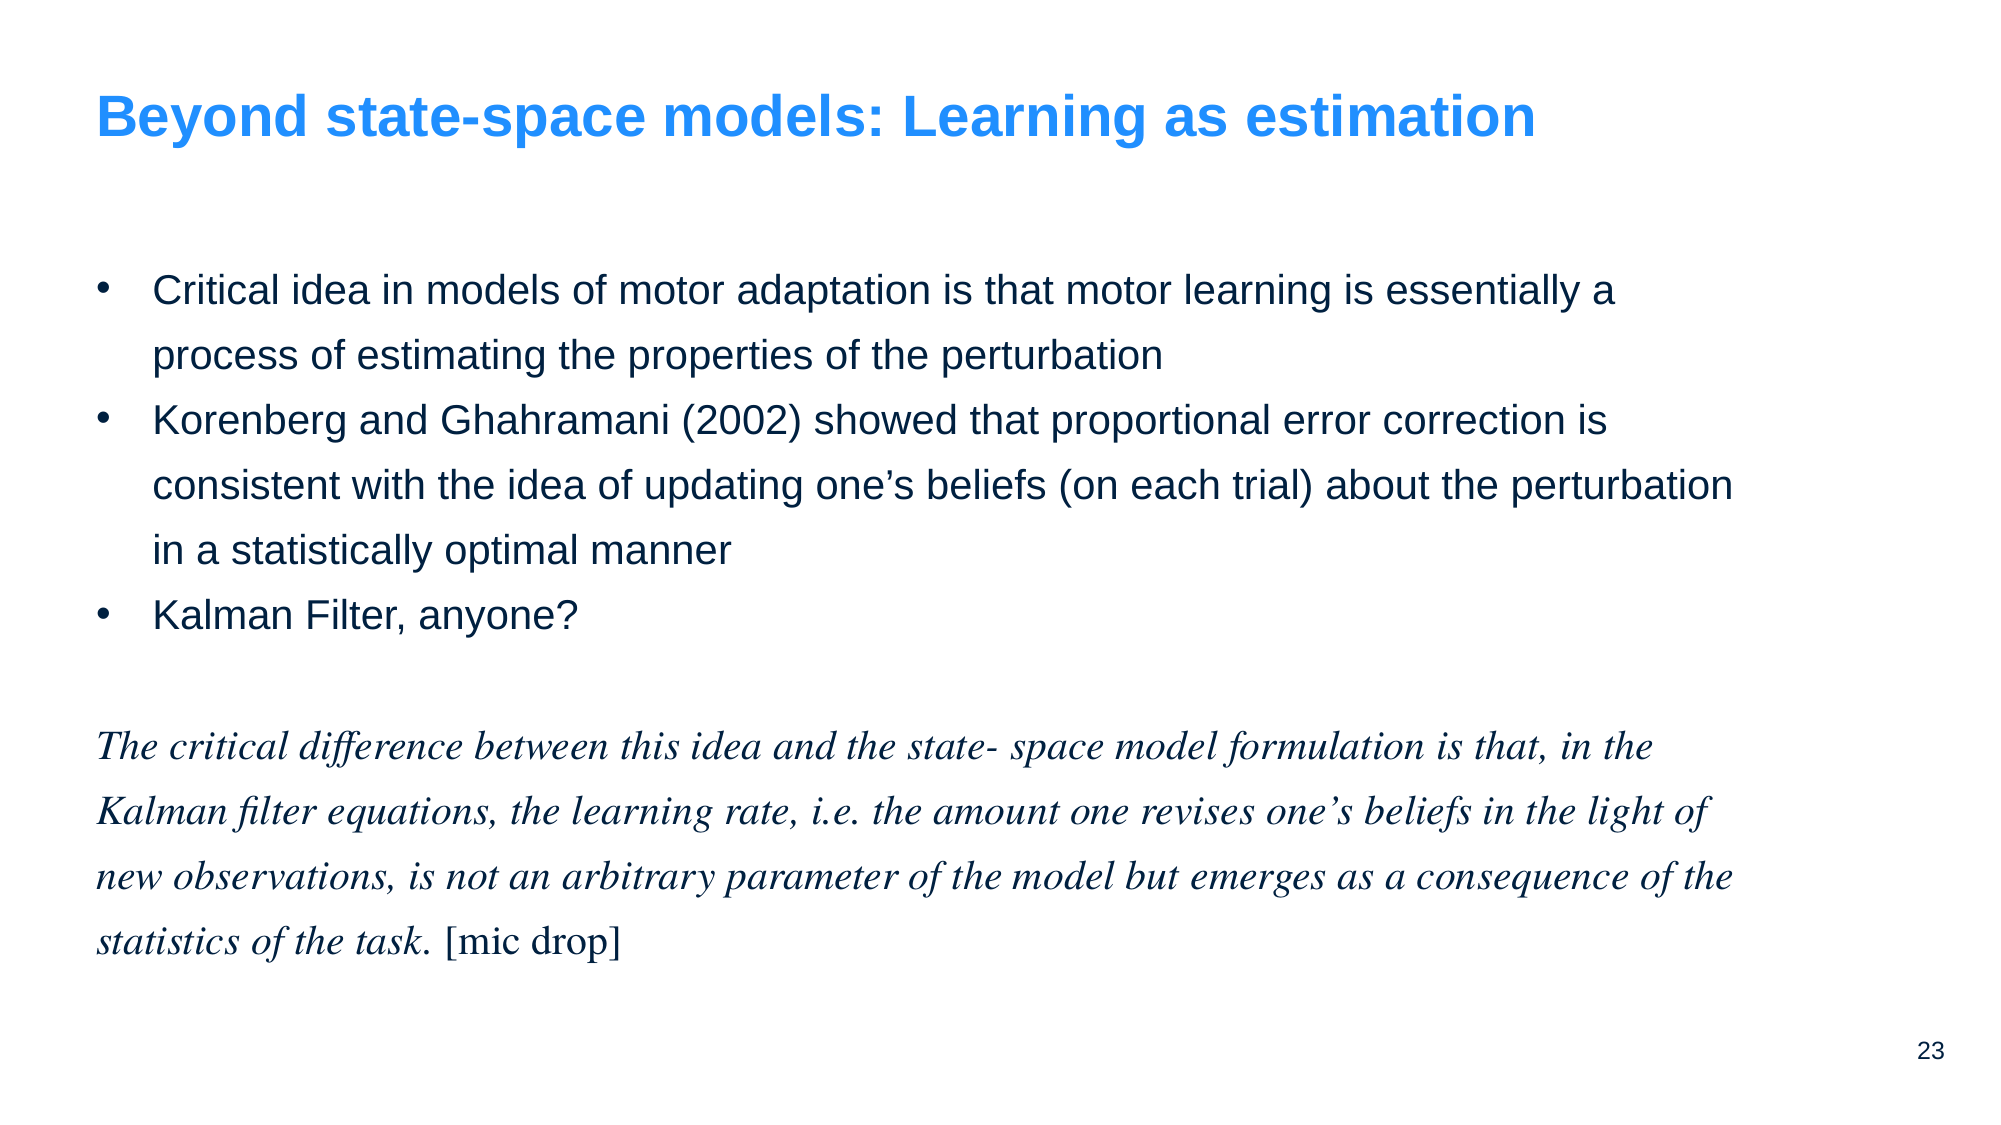

# Beyond state-space models: Learning as estimation
Critical idea in models of motor adaptation is that motor learning is essentially a process of estimating the properties of the perturbation
Korenberg and Ghahramani (2002) showed that proportional error correction is consistent with the idea of updating one’s beliefs (on each trial) about the perturbation in a statistically optimal manner
Kalman Filter, anyone?

The critical difference between this idea and the state- space model formulation is that, in the Kalman filter equations, the learning rate, i.e. the amount one revises one’s beliefs in the light of new observations, is not an arbitrary parameter of the model but emerges as a consequence of the statistics of the task. [mic drop]